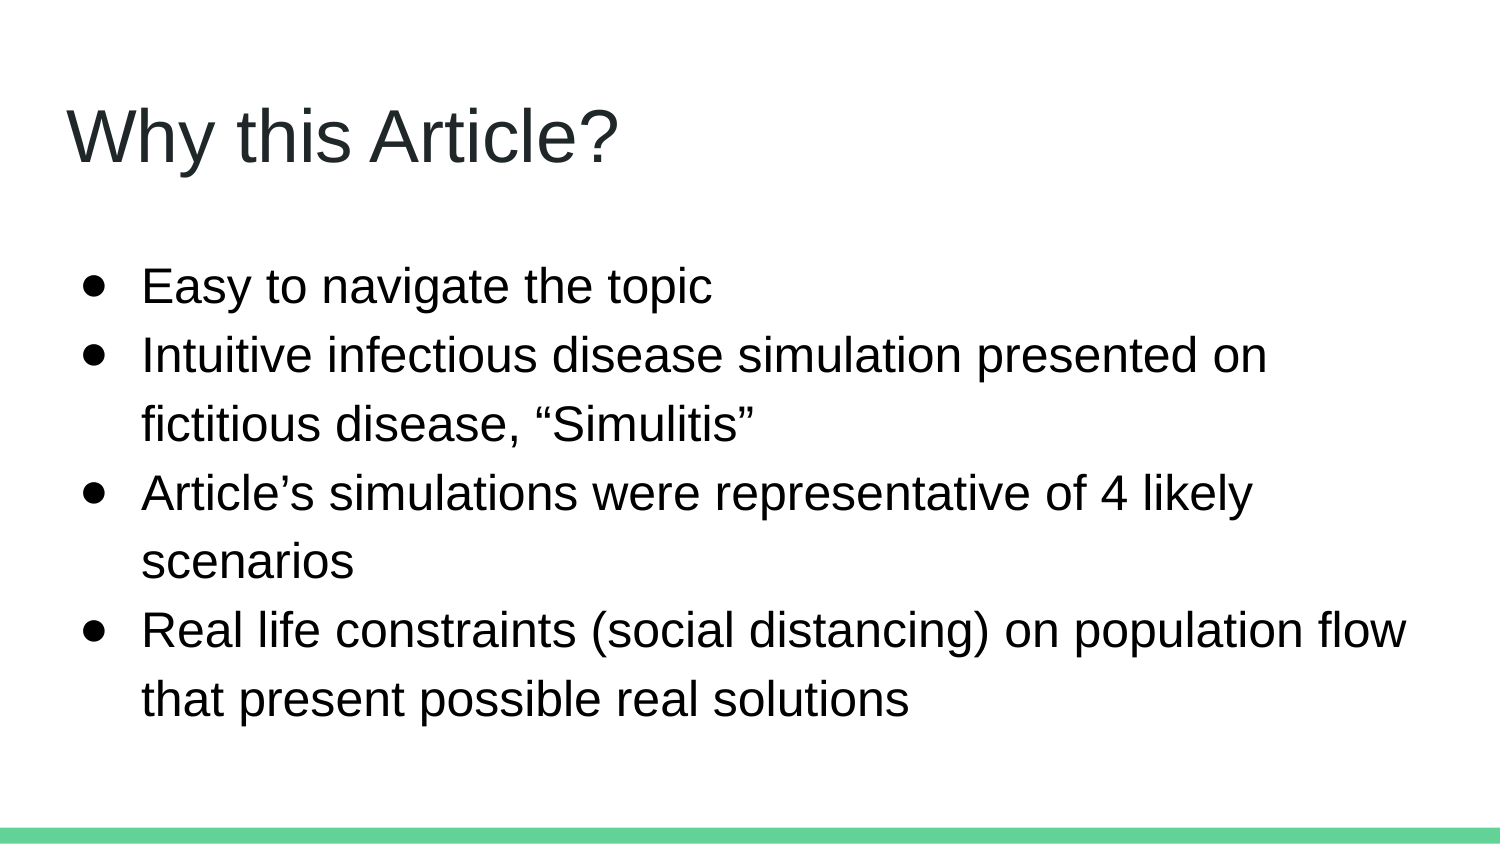

# Why this Article?
Easy to navigate the topic
Intuitive infectious disease simulation presented on fictitious disease, “Simulitis”
Article’s simulations were representative of 4 likely scenarios
Real life constraints (social distancing) on population flow that present possible real solutions